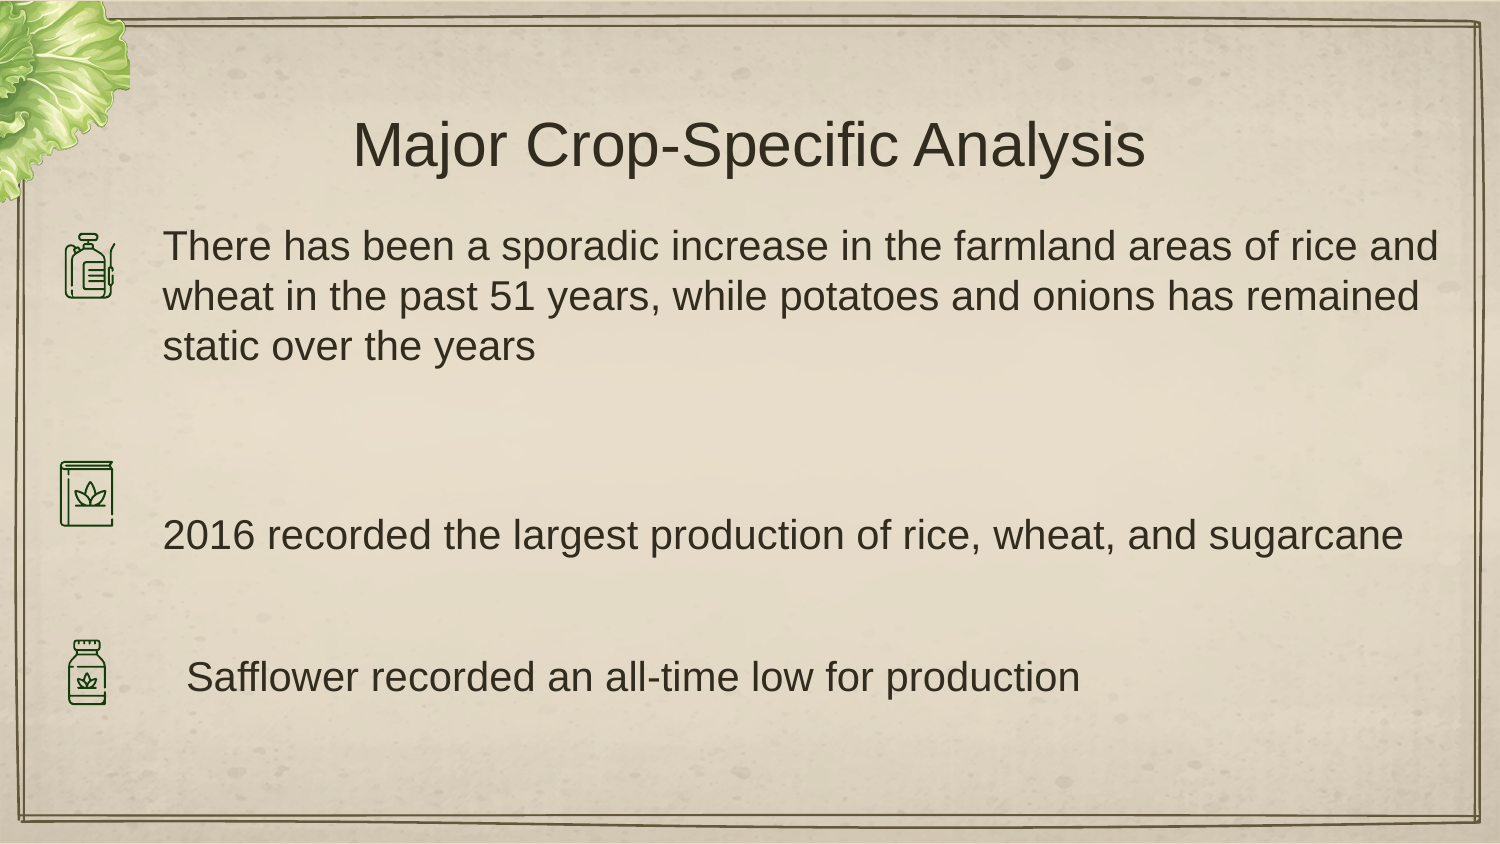

# Major Crop-Specific Analysis

There has been a sporadic increase in the farmland areas of rice and wheat in the past 51 years, while potatoes and onions has remained static over the years

2016 recorded the largest production of rice, wheat, and sugarcane

Safflower recorded an all-time low for production